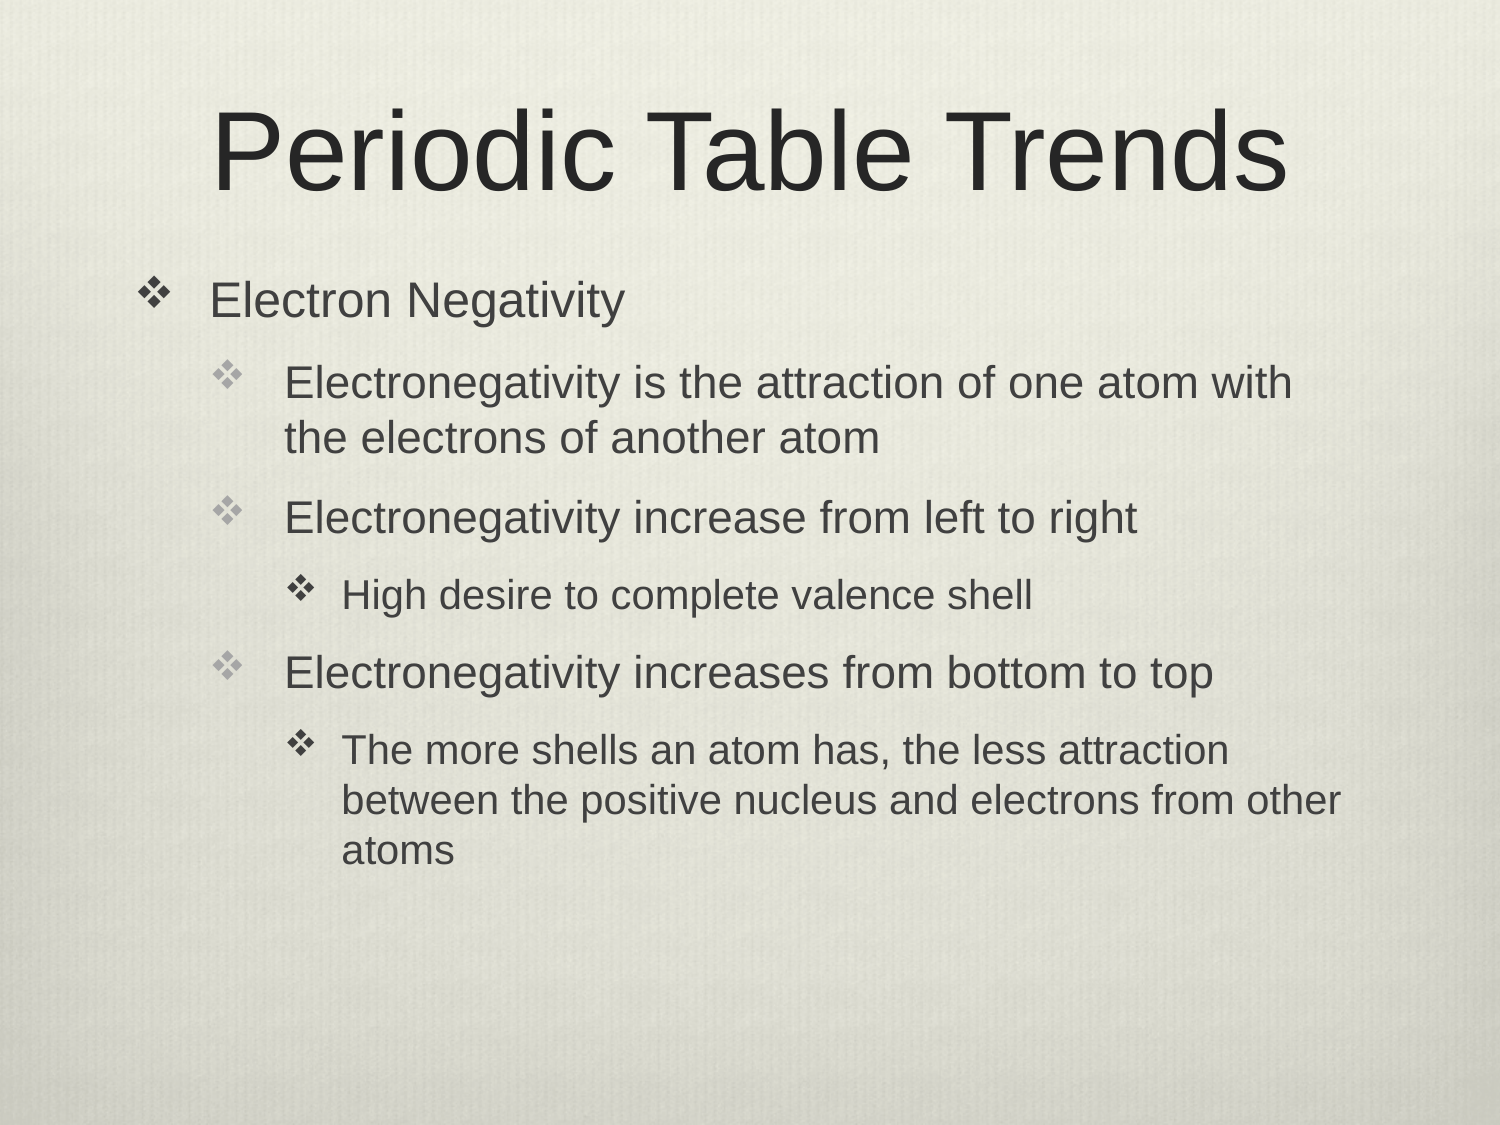

# Periodic Table Trends
Electron Negativity
Electronegativity is the attraction of one atom with the electrons of another atom
Electronegativity increase from left to right
High desire to complete valence shell
Electronegativity increases from bottom to top
The more shells an atom has, the less attraction between the positive nucleus and electrons from other atoms